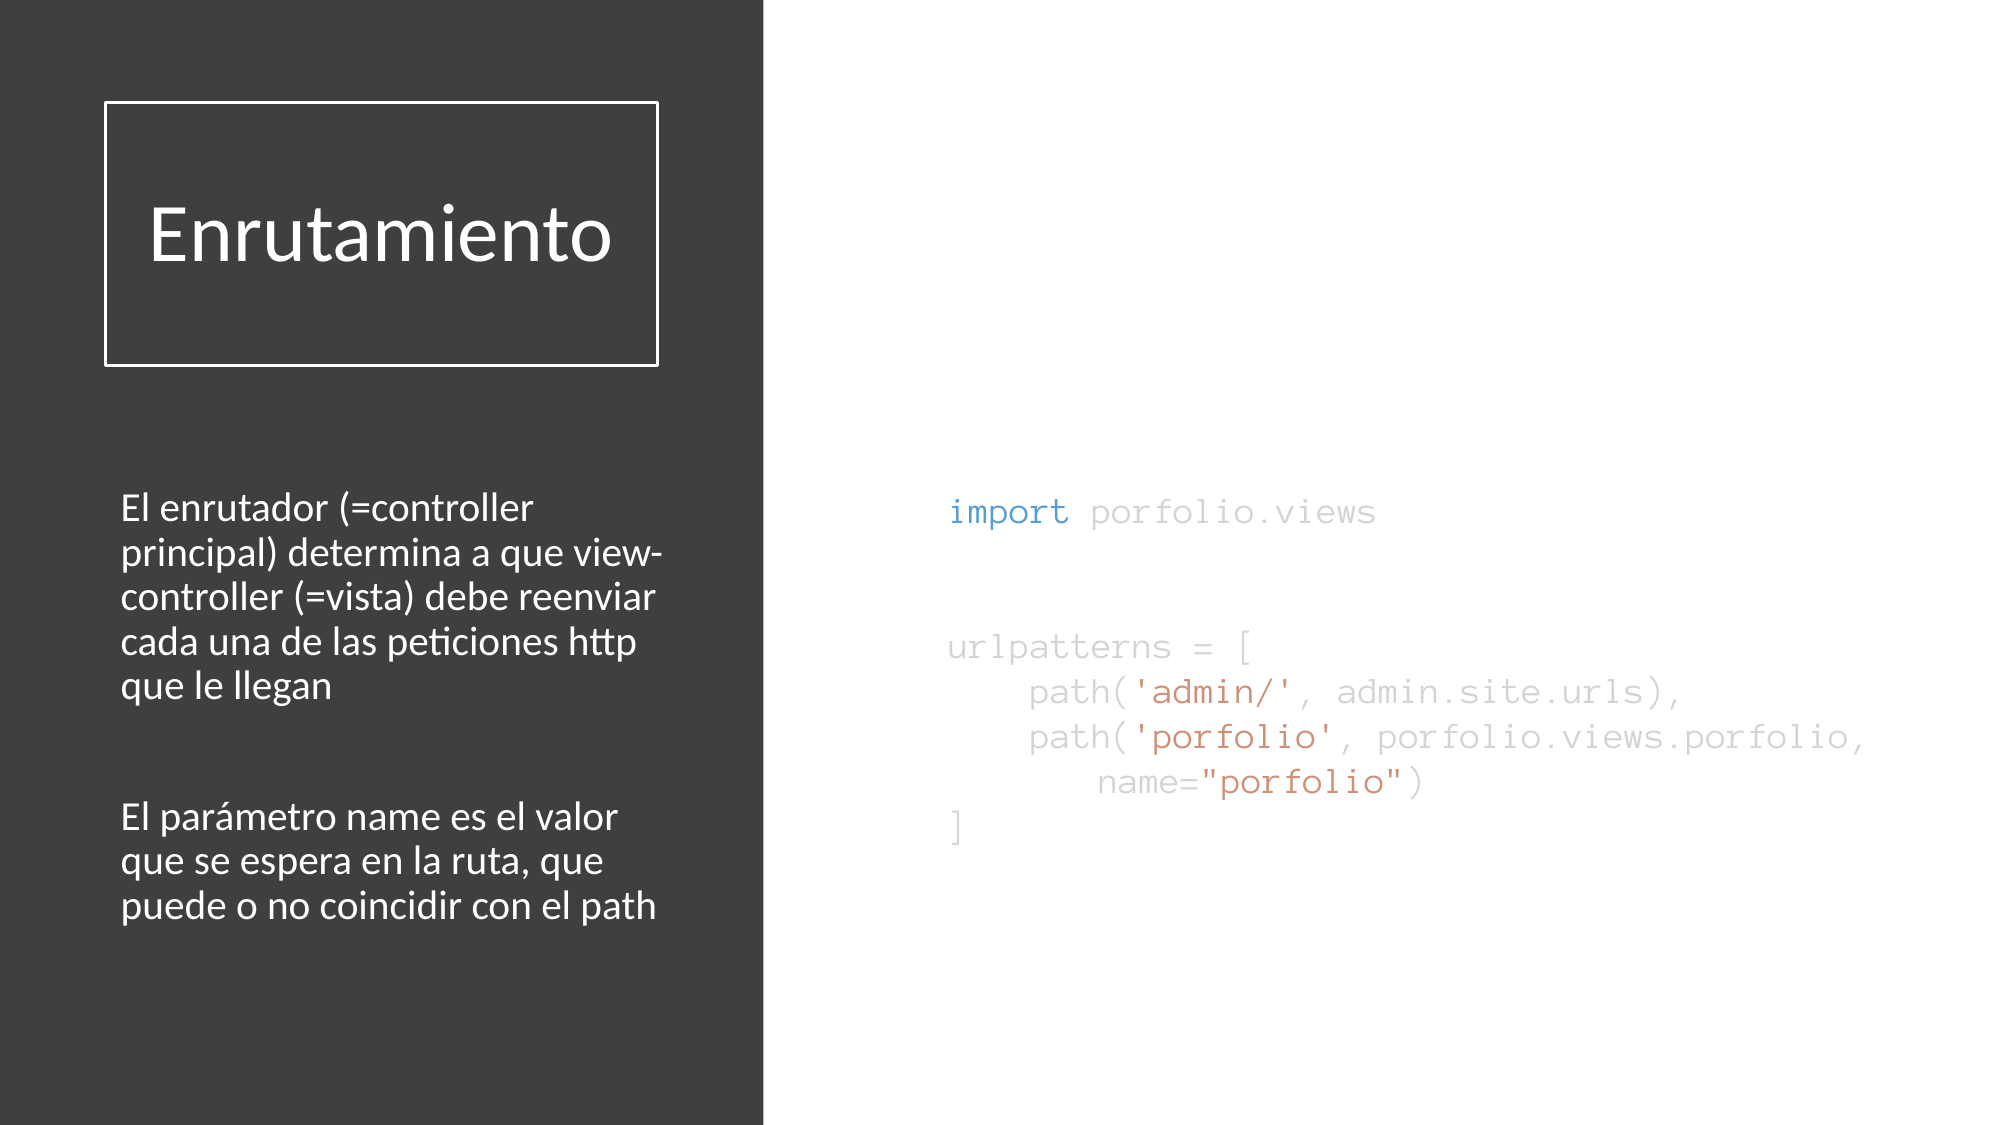

# Enrutamiento
En el fichero urls.py del proyecto
Cada ruta (=urlpattern) se define por
url
vista
[opcionalmente un nombre para la ruta]

El enrutador (=controller principal) determina a que view-controller (=vista) debe reenviar cada una de las peticiones http que le llegan

El parámetro name es el valor que se espera en la ruta, que puede o no coincidir con el path
import porfolio.views
urlpatterns = [
    path('admin/', admin.site.urls),
    path('porfolio', porfolio.views.porfolio,
	name="porfolio")
]